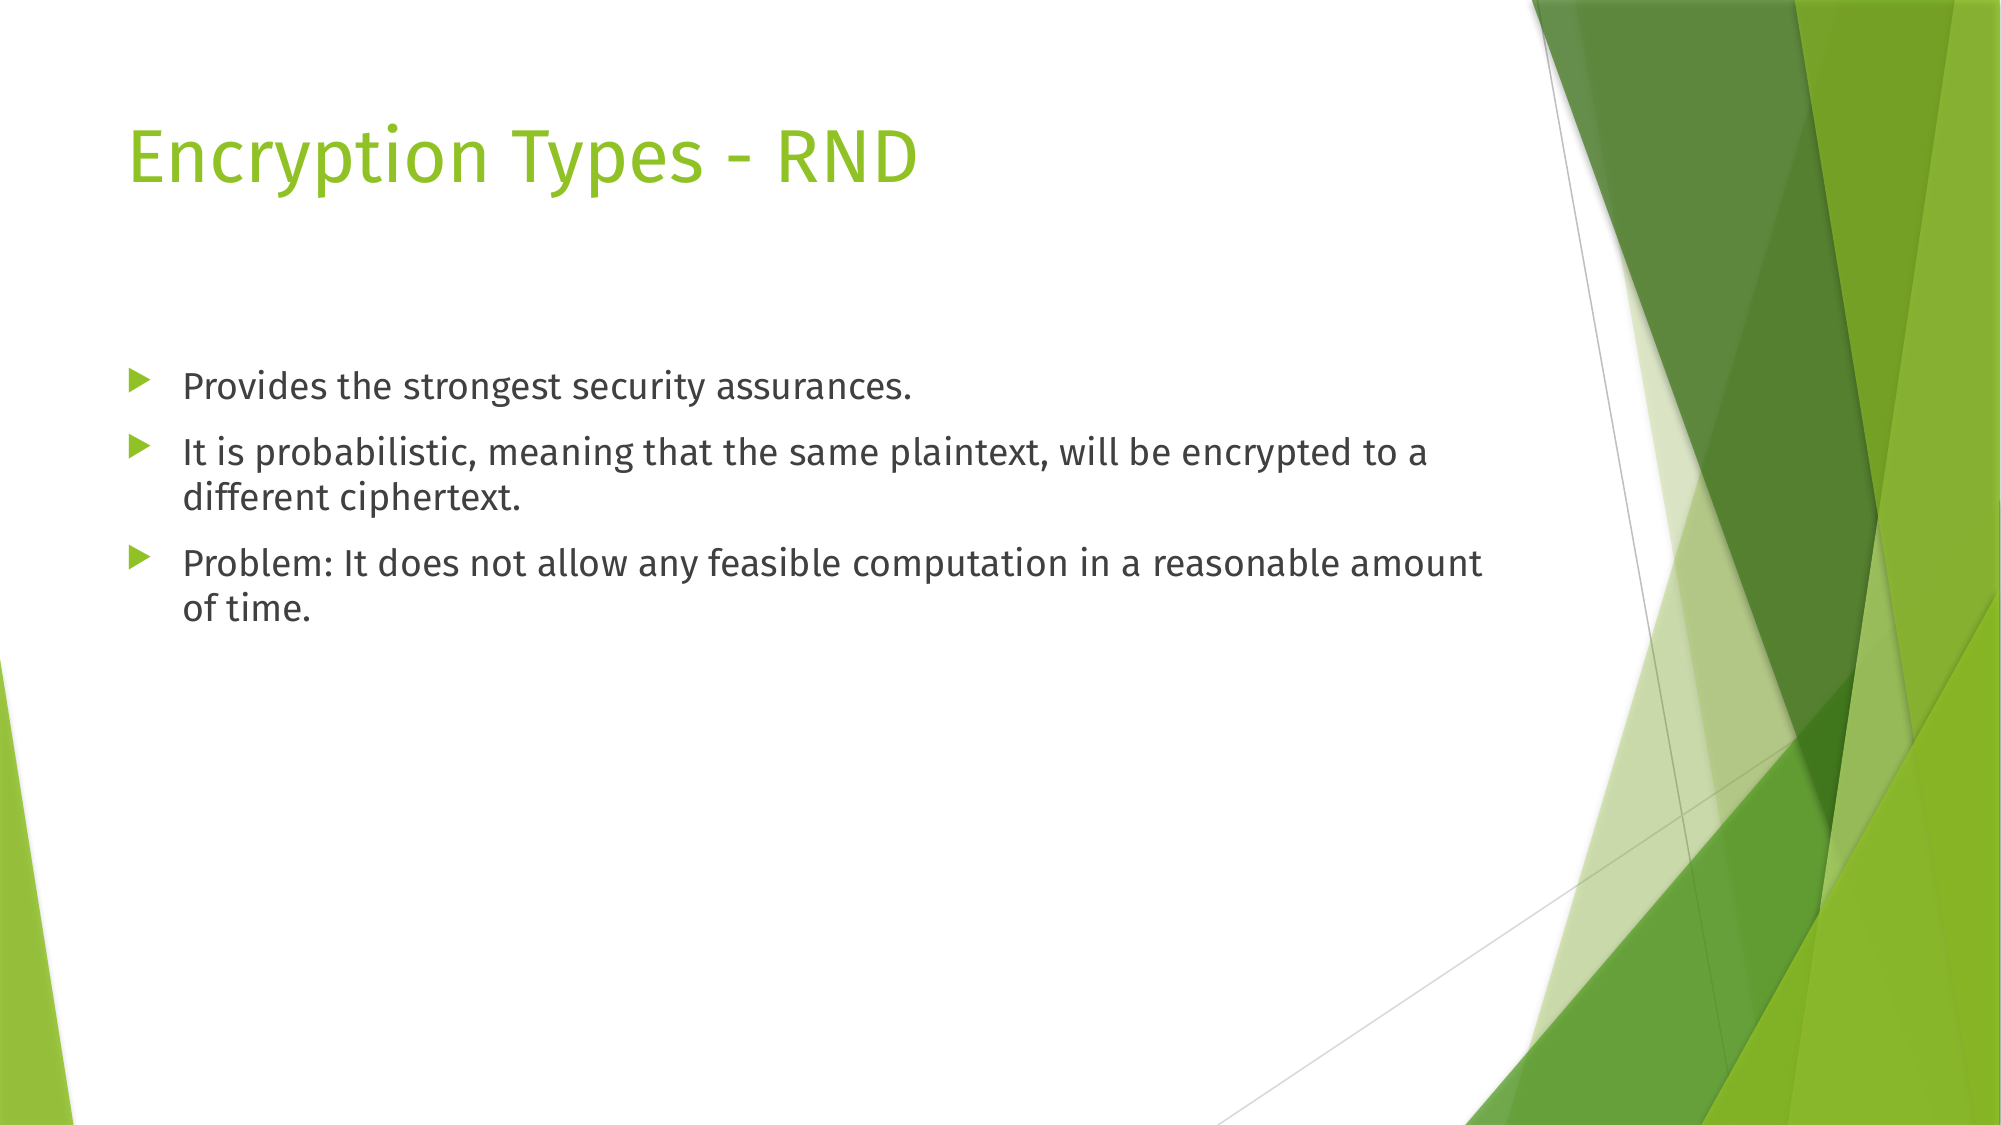

# Encryption Types - RND
Provides the strongest security assurances.
It is probabilistic, meaning that the same plaintext, will be encrypted to a different ciphertext.
Problem: It does not allow any feasible computation in a reasonable amount of time.